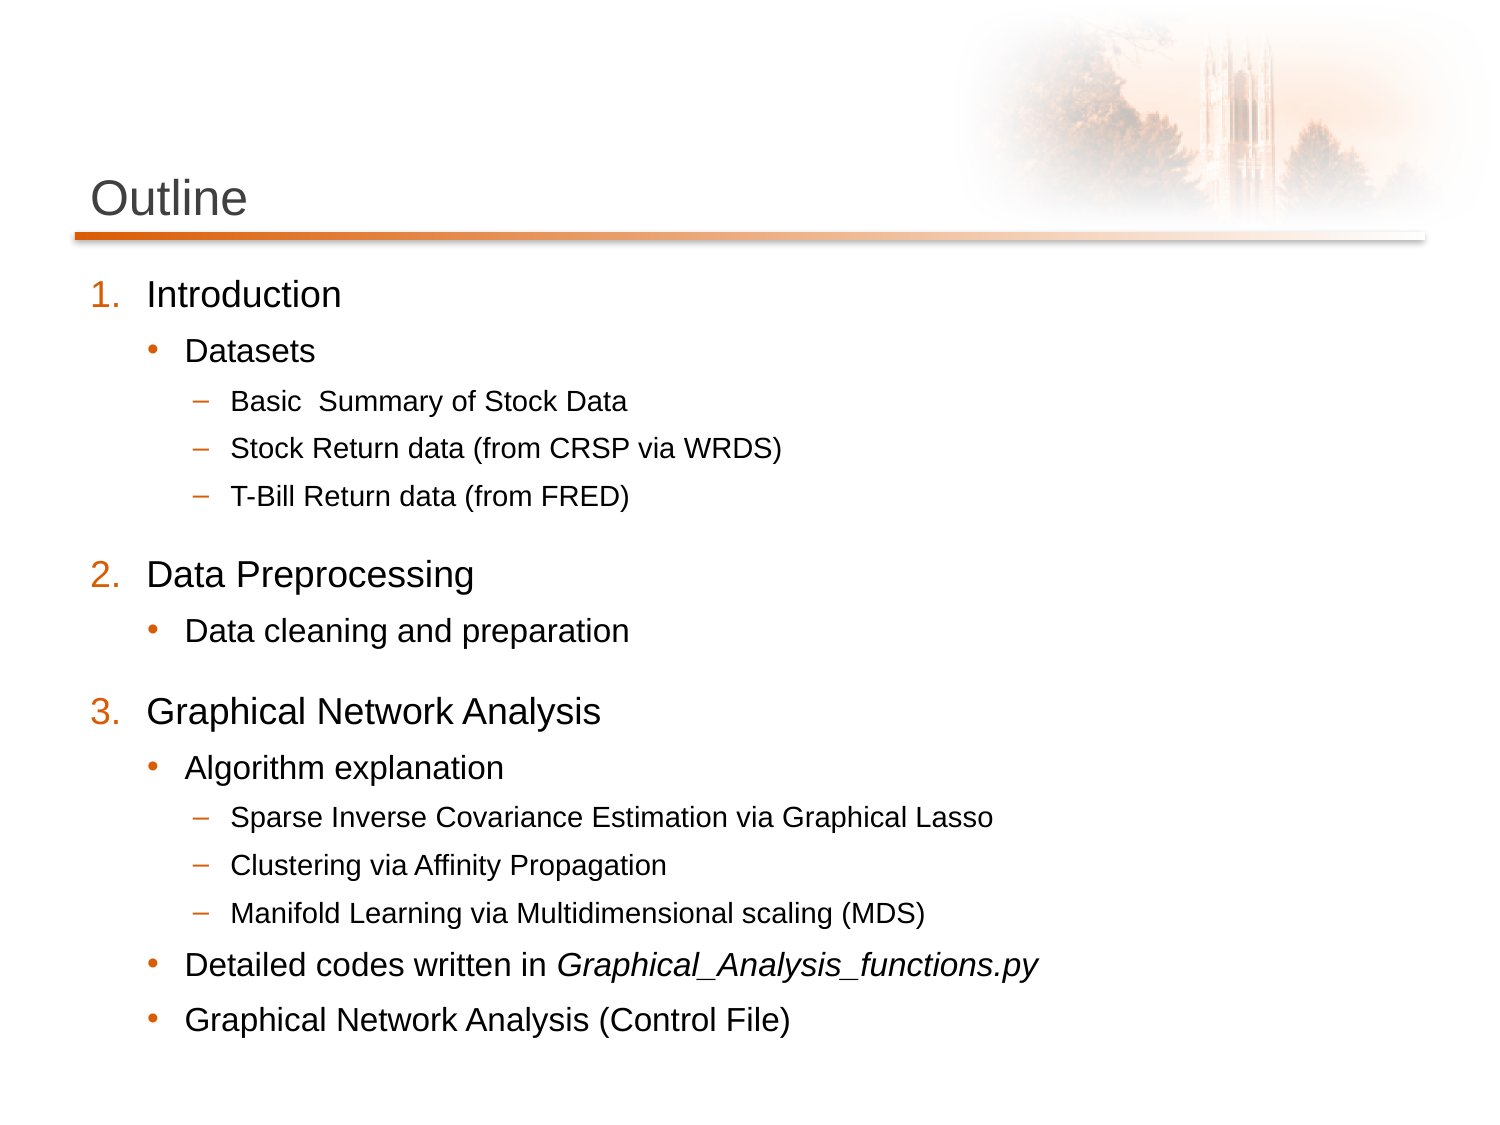

# Outline
Introduction
Datasets
Basic  Summary of Stock Data
Stock Return data (from CRSP via WRDS)
T-Bill Return data (from FRED)
Data Preprocessing
Data cleaning and preparation
Graphical Network Analysis
Algorithm explanation
Sparse Inverse Covariance Estimation via Graphical Lasso
Clustering via Affinity Propagation
Manifold Learning via Multidimensional scaling (MDS)
Detailed codes written in Graphical_Analysis_functions.py
Graphical Network Analysis (Control File)